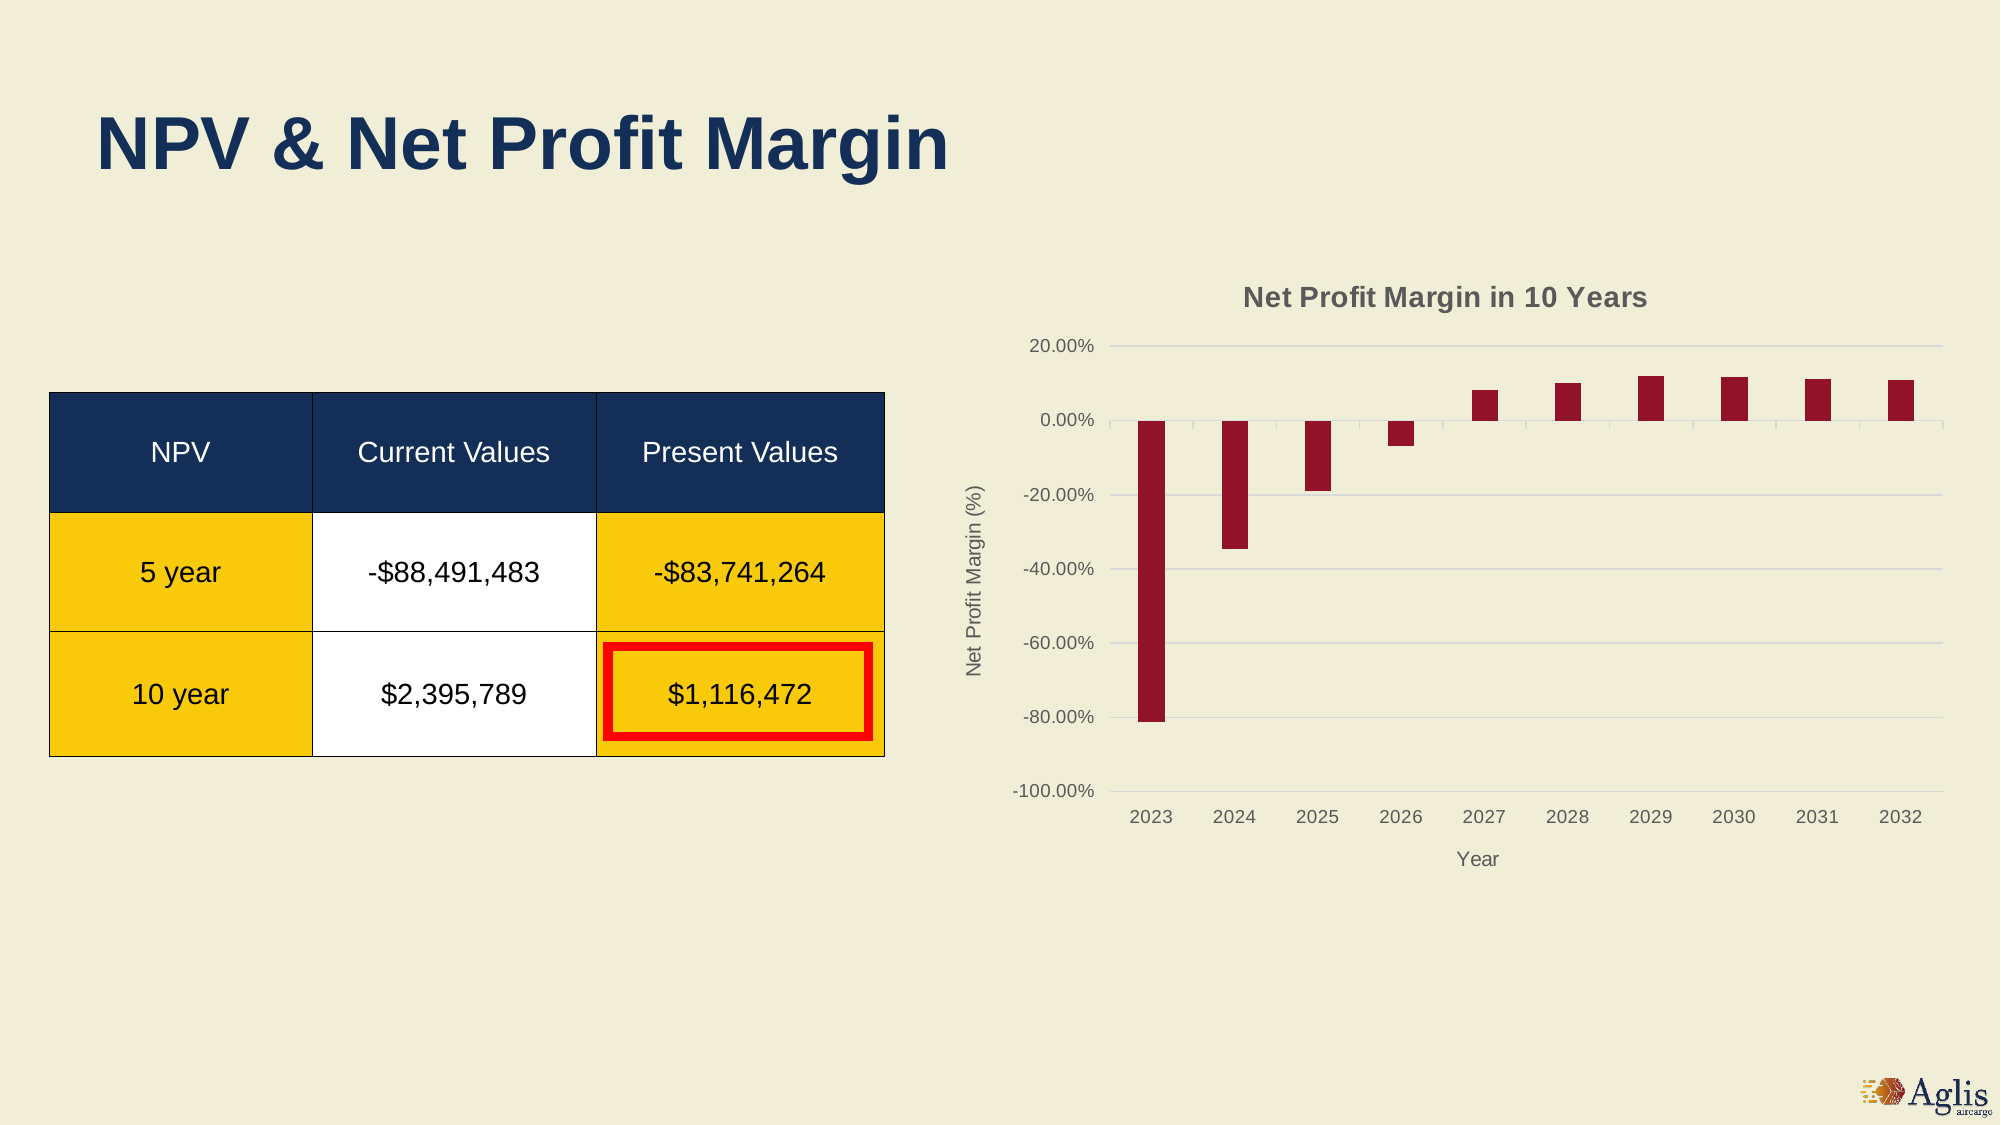

# NPV & Net Profit Margin

### Chart: Net Profit Margin in 10 Years

| Category |  |
|---|---|
| 2023 | -0.8129518362445716 |
| 2024 | -0.3467827105457271 |
| 2025 | -0.18969319553845612 |
| 2026 | -0.06730417038949812 |
| 2027 | 0.08174462171042764 |
| 2028 | 0.10035896494853118 |
| 2029 | 0.1191982917343421 |
| 2030 | 0.11594757850829904 |
| 2031 | 0.11261776331873484 |
| 2032 | 0.10921235036641334 |
| NPV | Current Values | Present Values |
| --- | --- | --- |
| 5 year | -$88,491,483 | -$83,741,264 |
| 10 year | $2,395,789 | $1,116,472 |